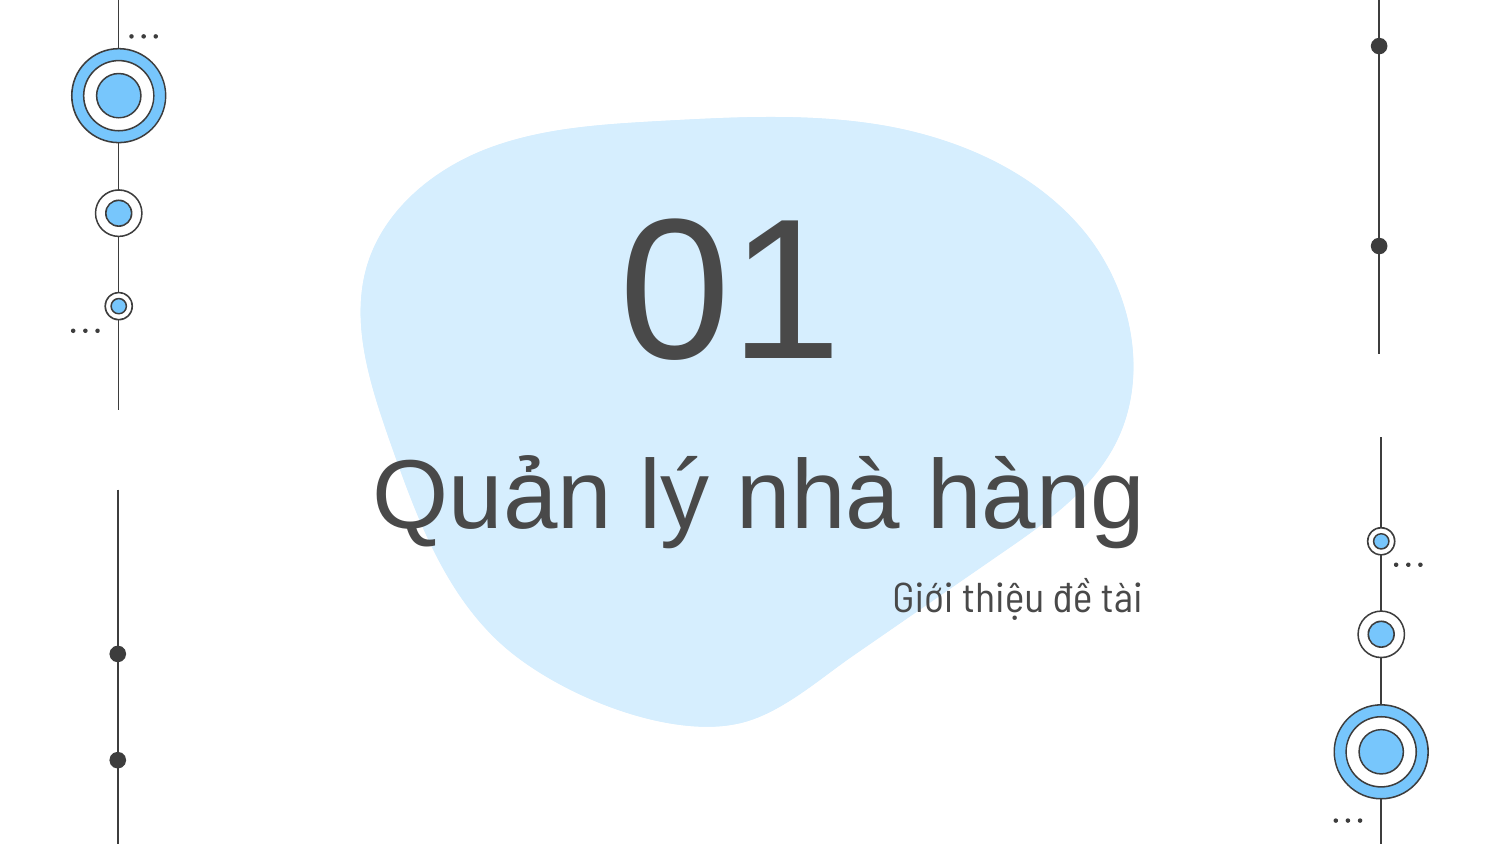

01
# Quản lý nhà hàng
Giới thiệu đề tài